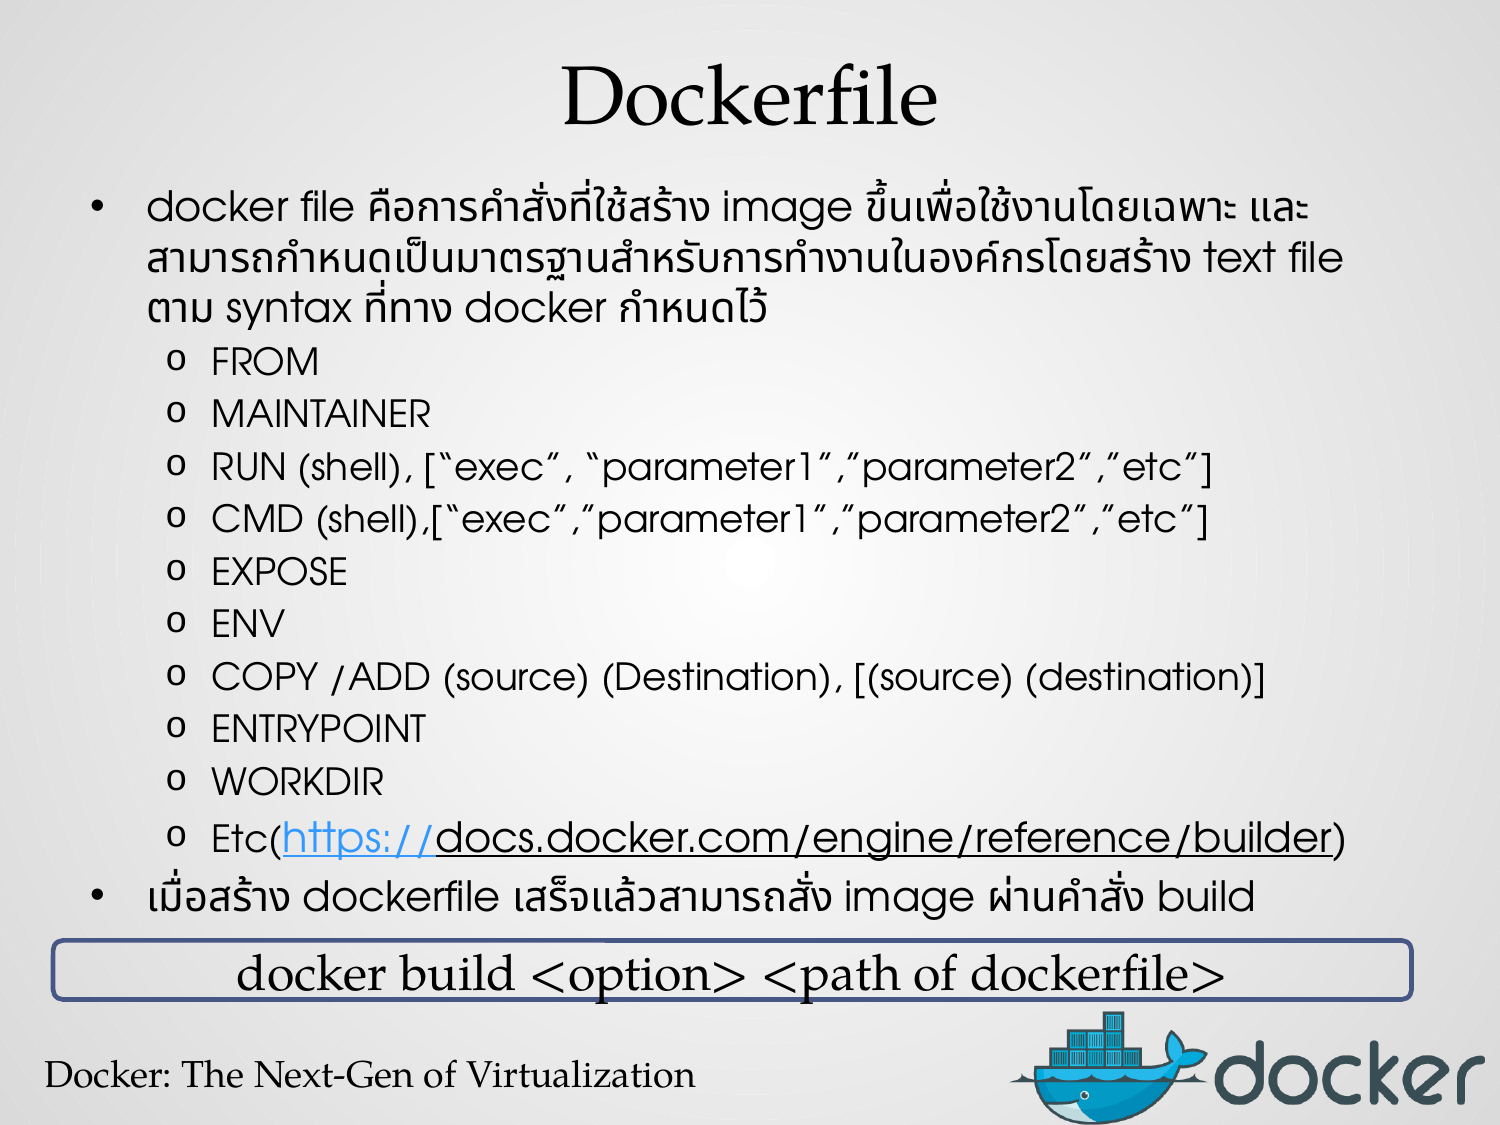

# Dockerfile
docker file คือการคำสั่งที่ใช้สร้าง image ขึ้นเพื่อใช้งานโดยเฉพาะ และสามารถกำหนดเป็นมาตรฐานสำหรับการทำงานในองค์กรโดยสร้าง text file ตาม syntax ที่ทาง docker กำหนดไว้
FROM
MAINTAINER
RUN (shell), [“exec”, “parameter1”,”parameter2”,”etc”]
CMD (shell),[“exec”,”parameter1”,”parameter2”,”etc”]
EXPOSE
ENV
COPY /ADD (source) (Destination), [(source) (destination)]
ENTRYPOINT
WORKDIR
Etc(https://docs.docker.com/engine/reference/builder)
เมื่อสร้าง dockerfile เสร็จแล้วสามารถสั่ง image ผ่านคำสั่ง build
docker build <option> <path of dockerfile>
Docker: The Next-Gen of Virtualization